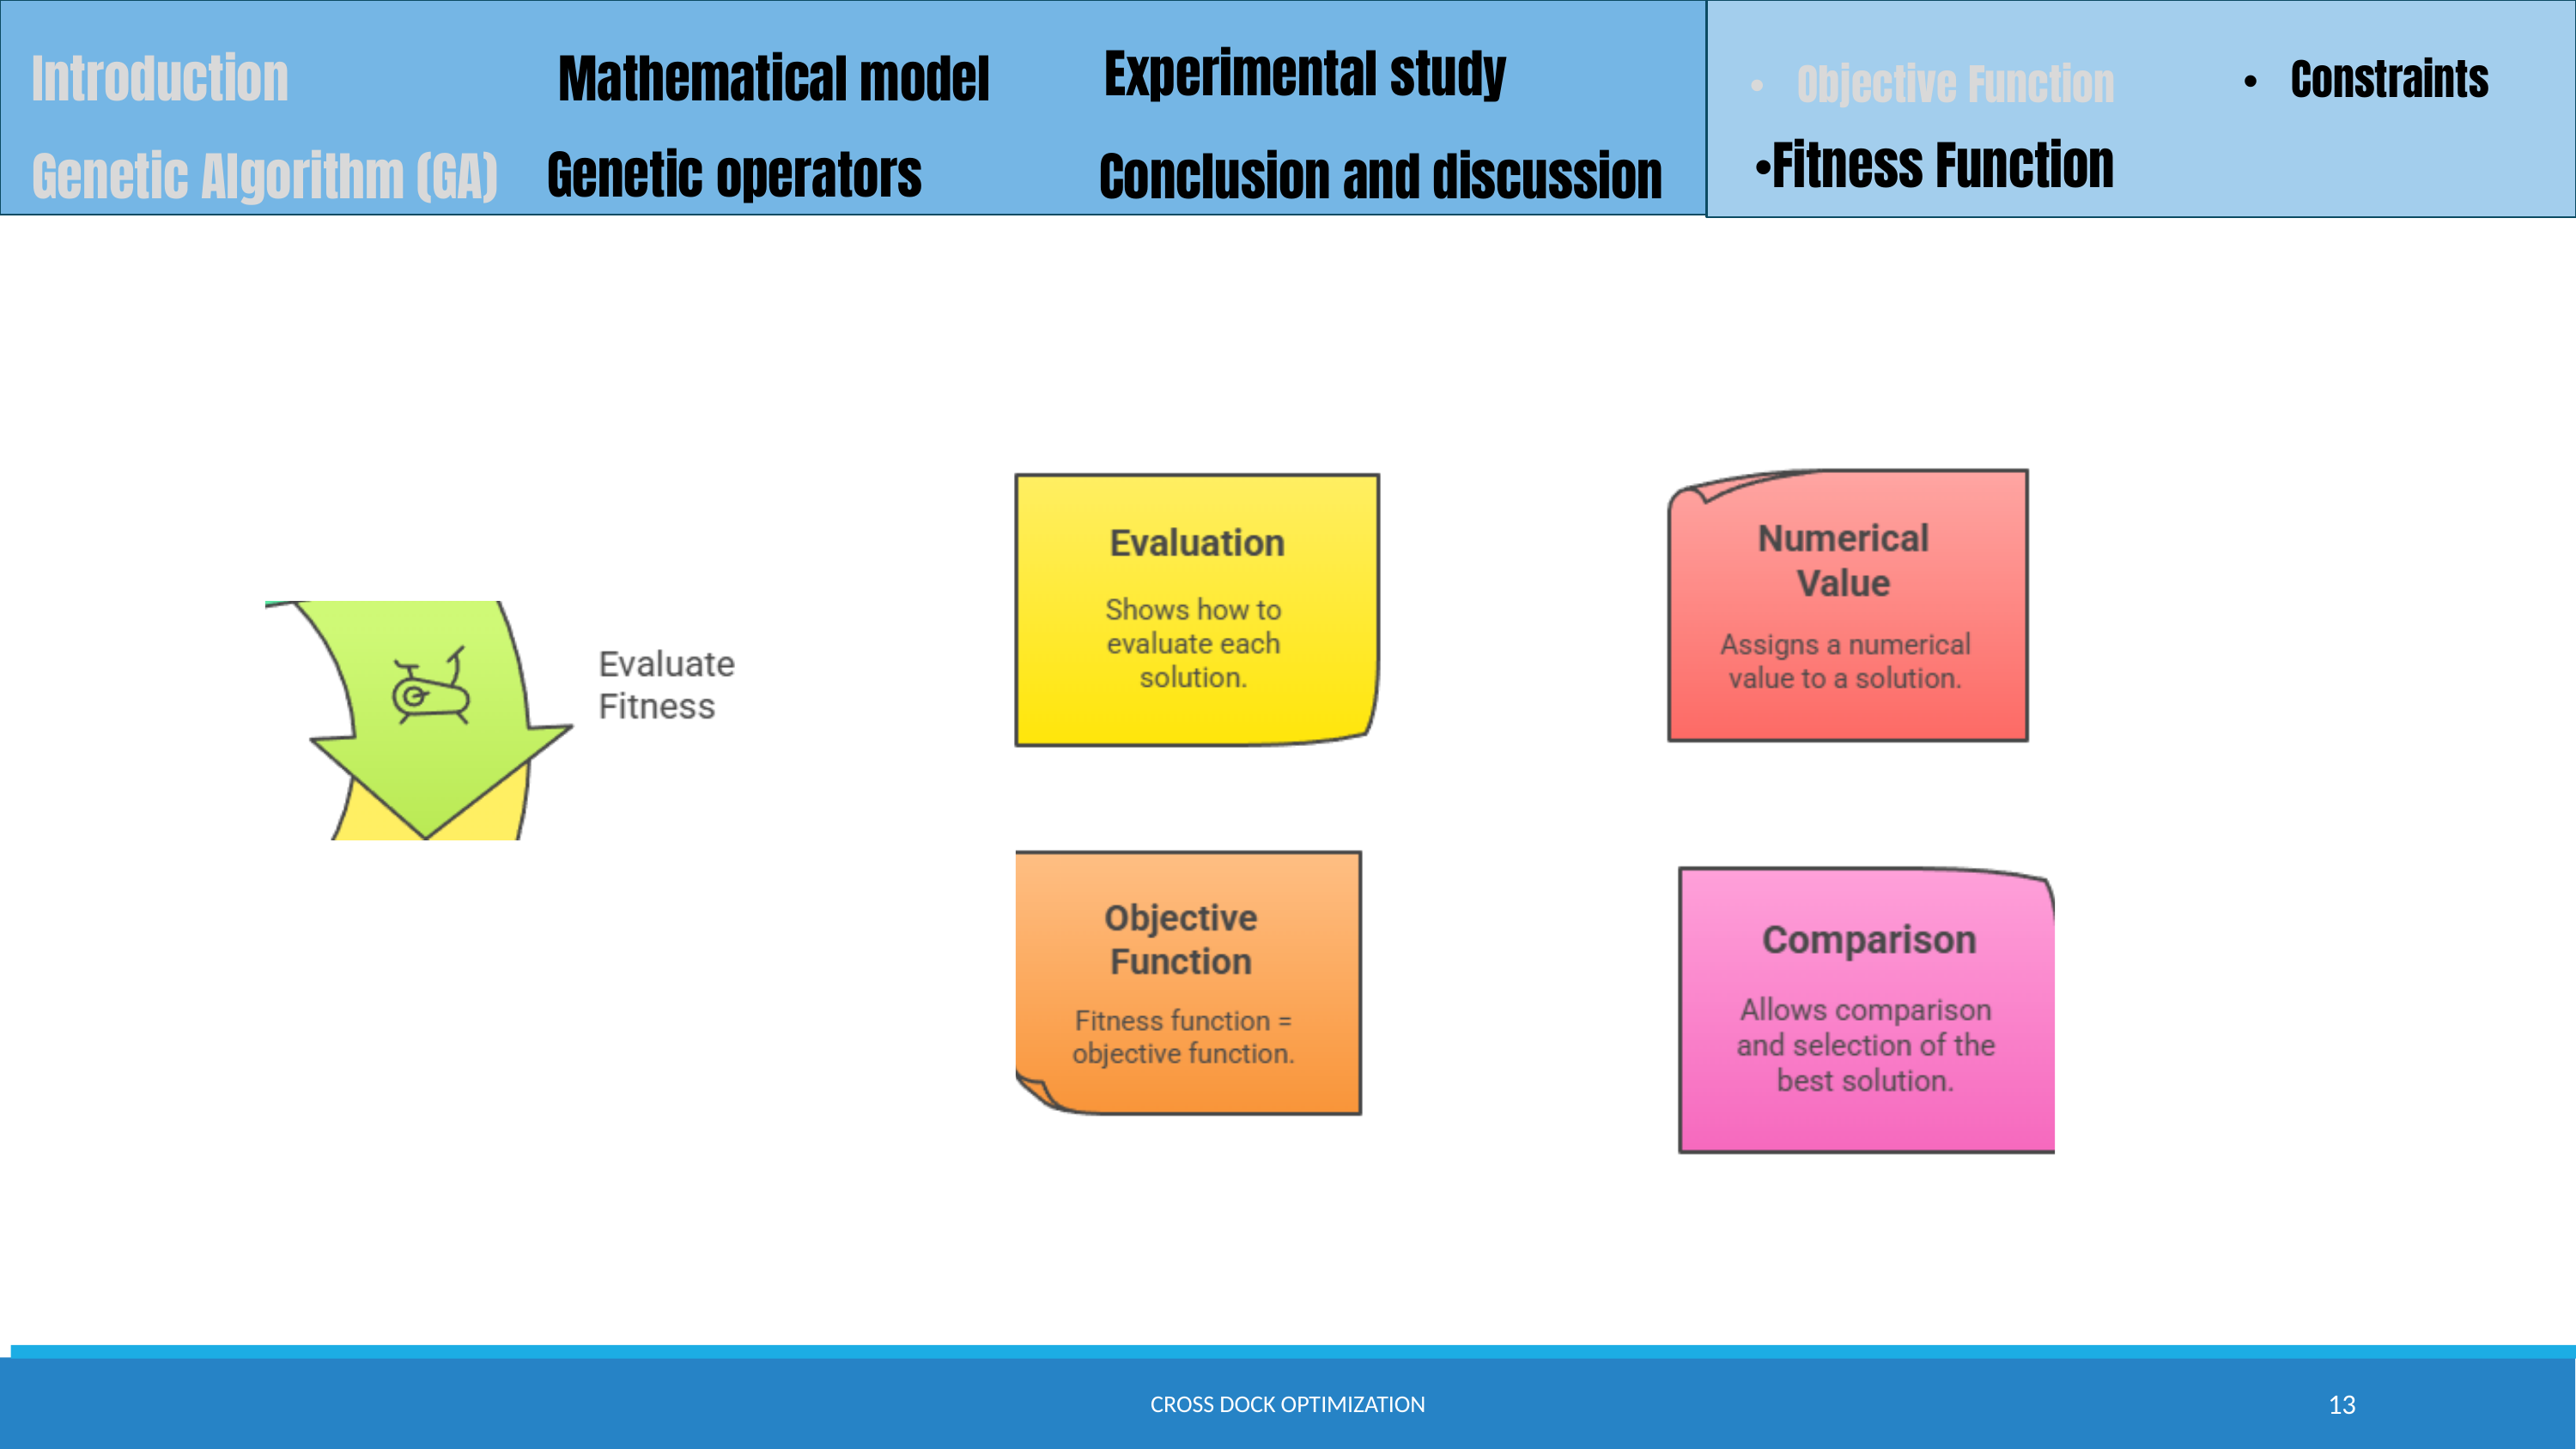

Experimental study
Constraints
Introduction
Mathematical model
Objective Function
Fitness Function
Genetic Algorithm (GA)
Genetic operators
Conclusion and discussion

Cross dock optimization
13